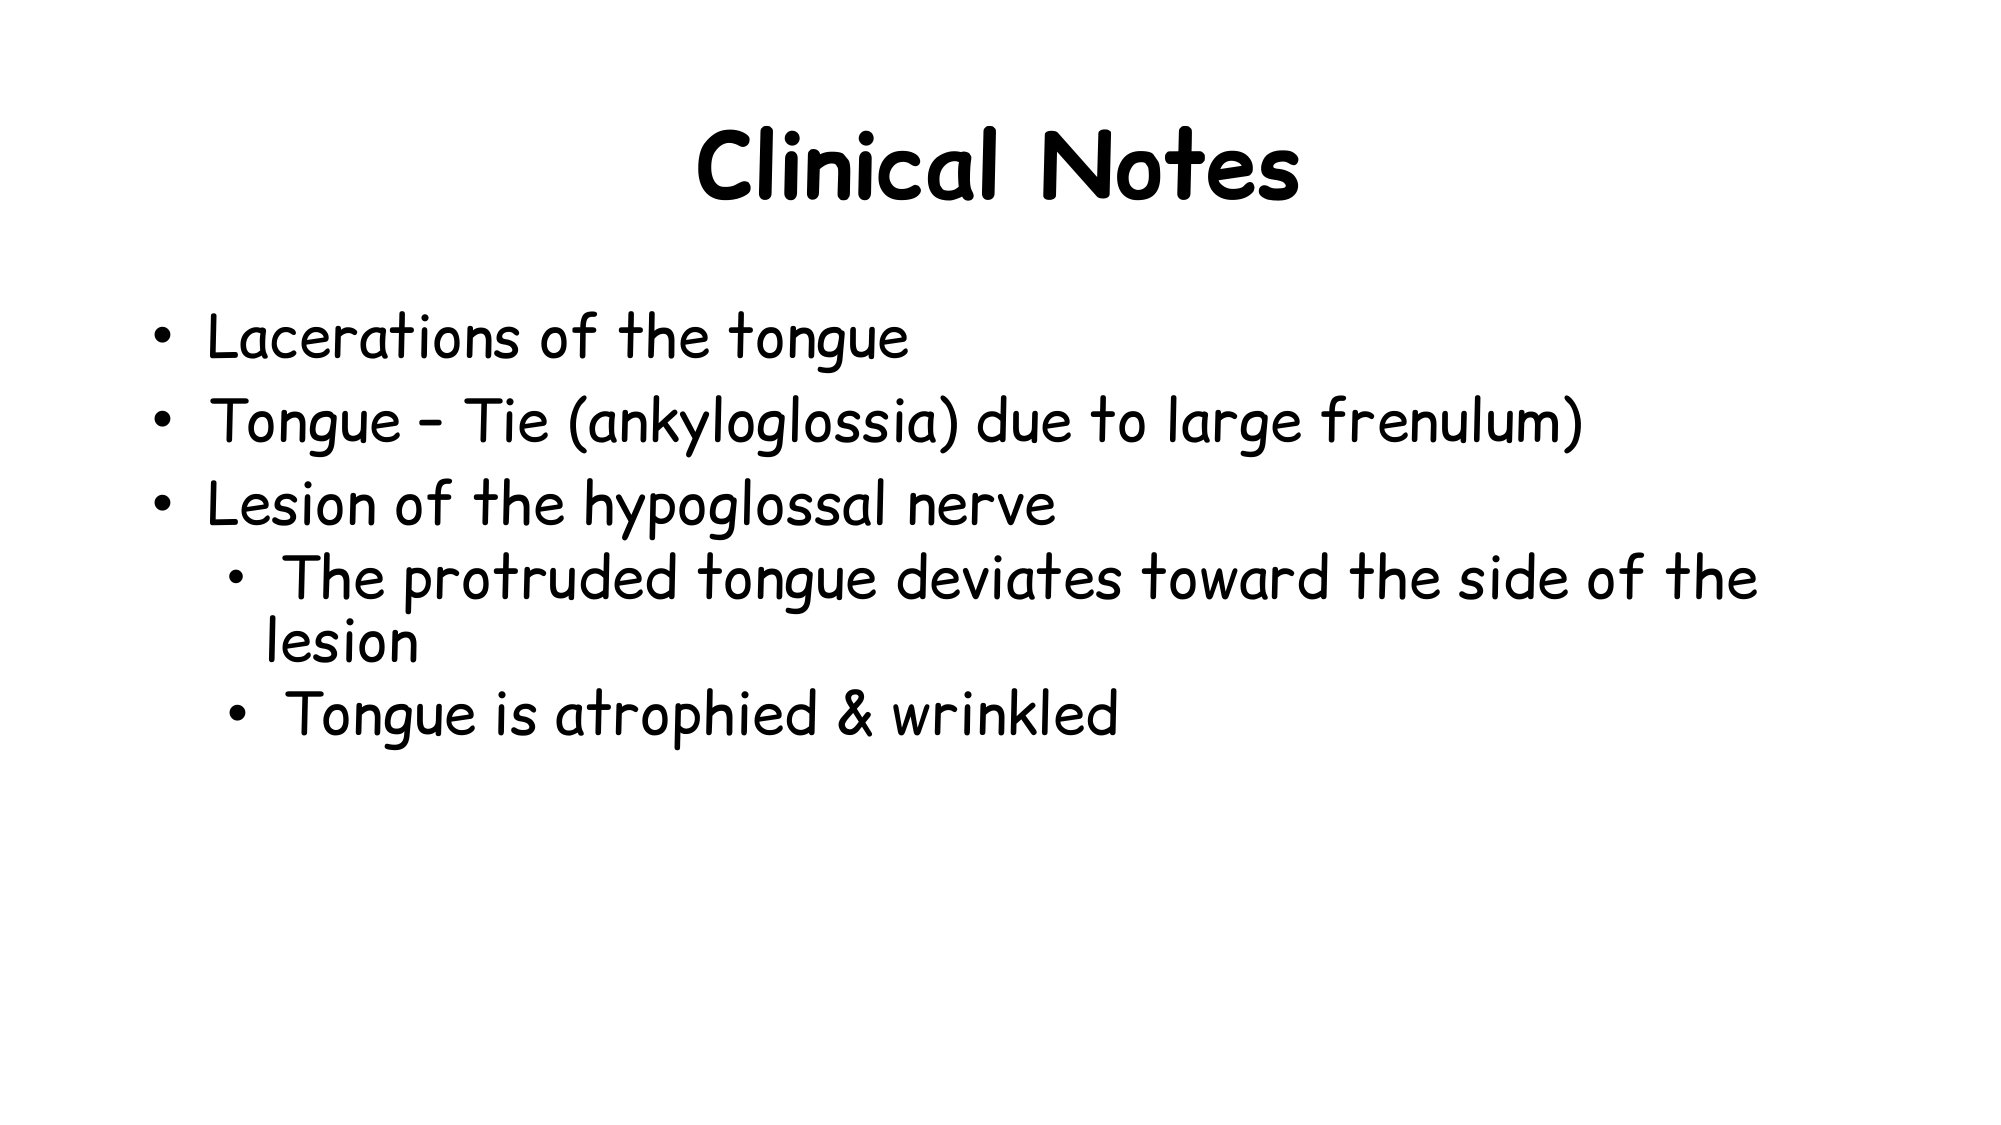

# Clinical Notes
 Lacerations of the tongue
 Tongue – Tie (ankyloglossia) due to large frenulum)
 Lesion of the hypoglossal nerve
 The protruded tongue deviates toward the side of the lesion
 Tongue is atrophied & wrinkled